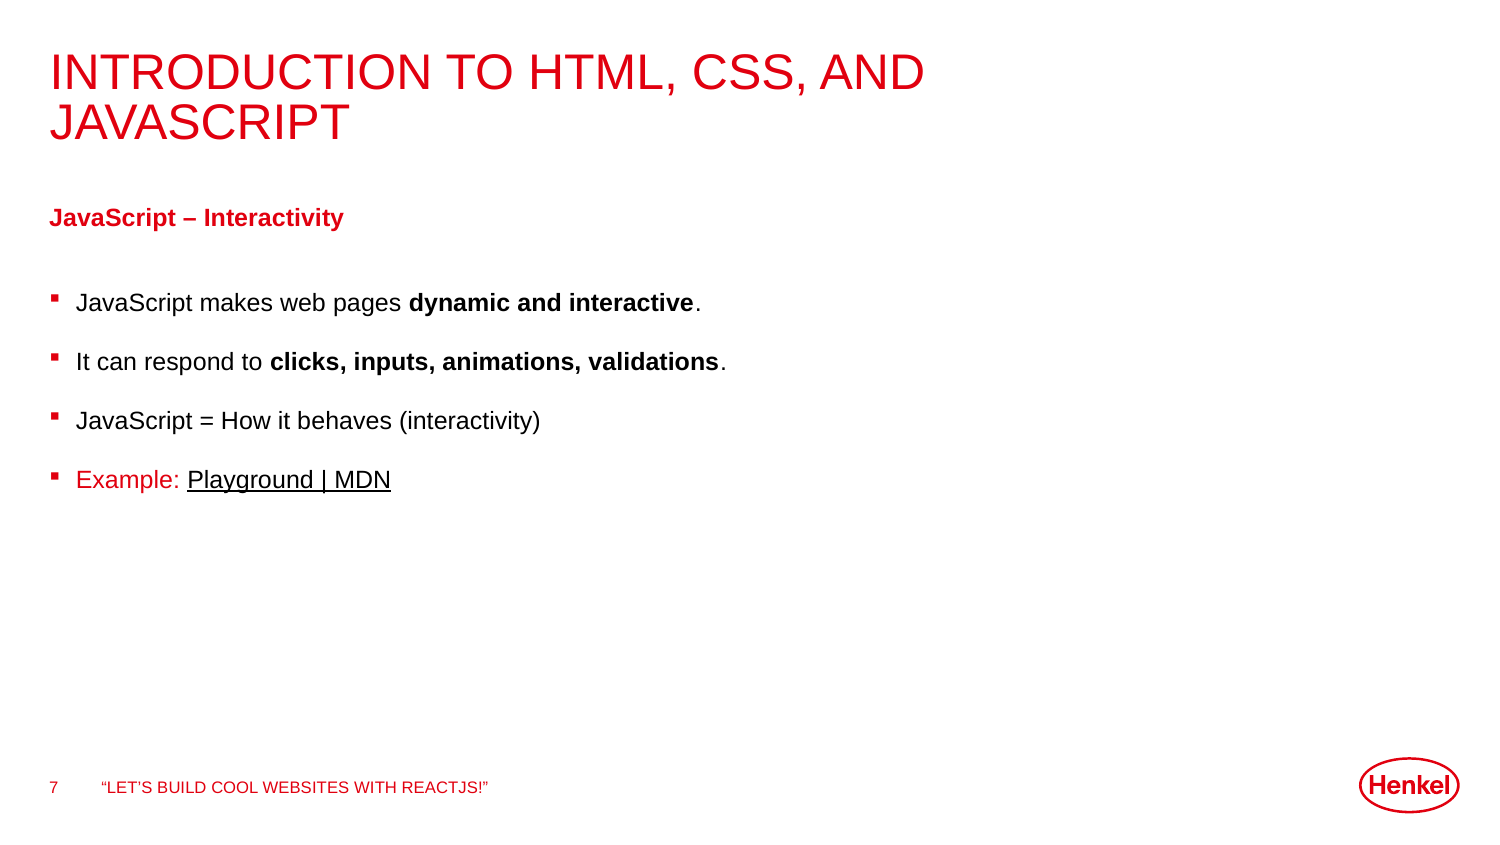

# Introduction to HTML, CSS, and JavaScript
JavaScript – Interactivity
JavaScript makes web pages dynamic and interactive.
It can respond to clicks, inputs, animations, validations.
JavaScript = How it behaves (interactivity)
Example: Playground | MDN

7
“Let’s Build Cool Websites with ReactJS!”